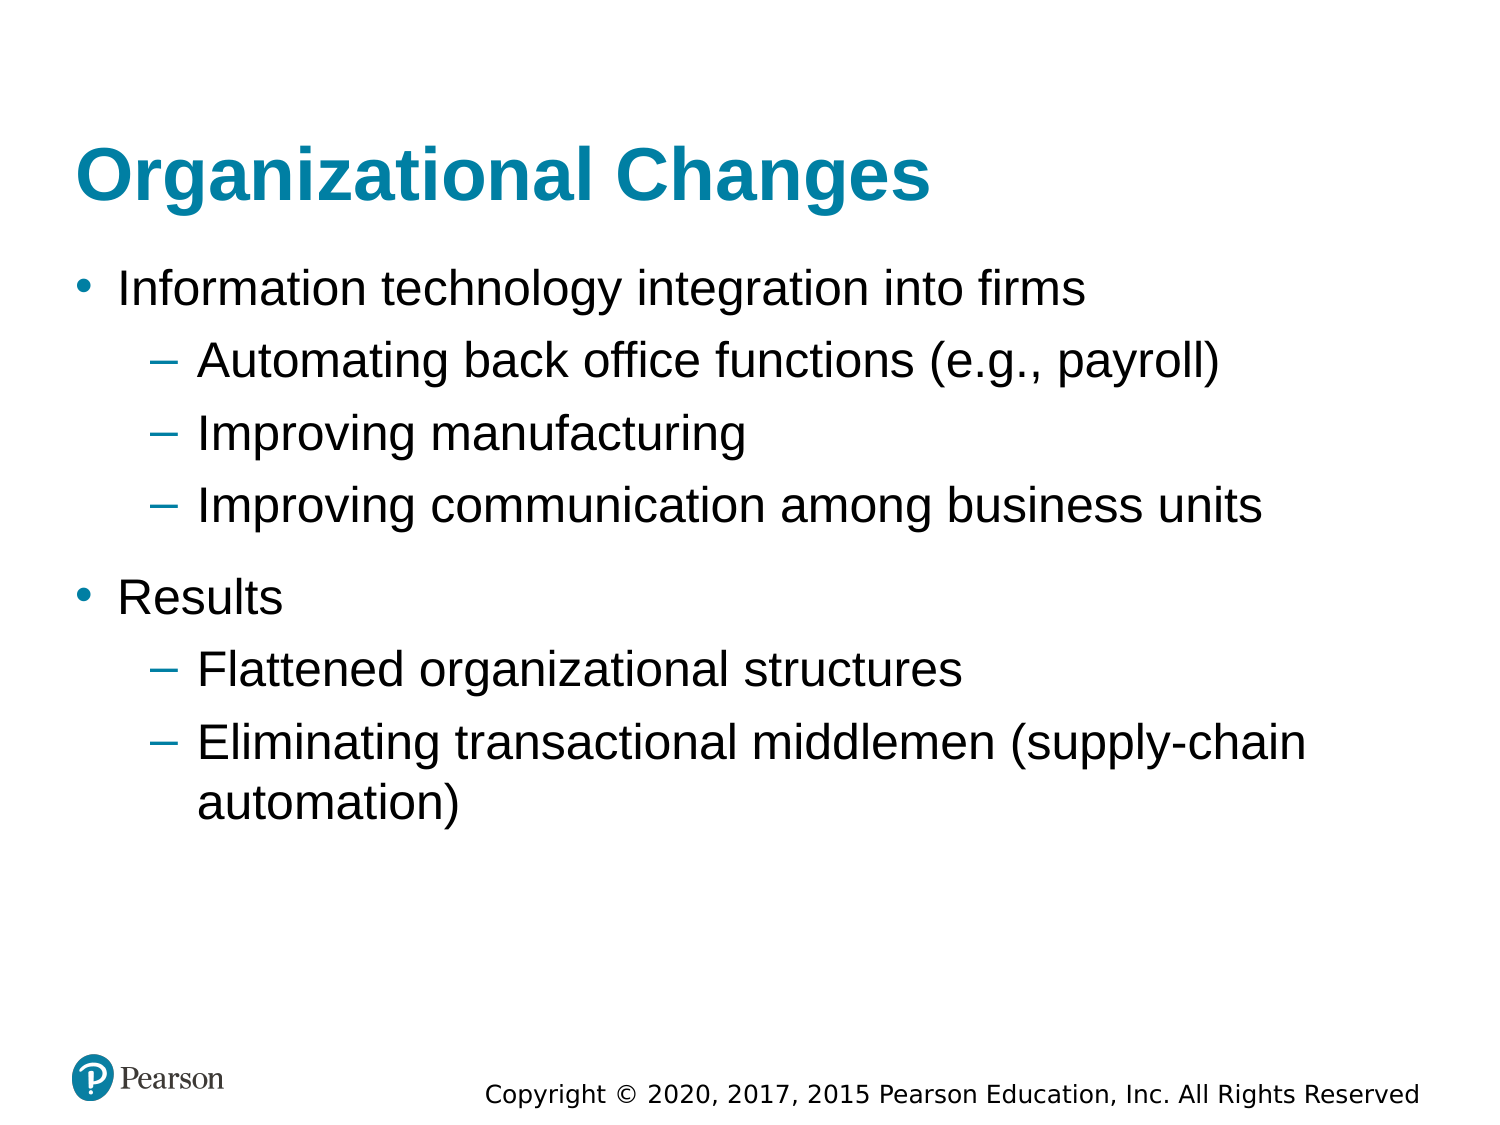

# Organizational Changes
Information technology integration into firms
Automating back office functions (e.g., payroll)
Improving manufacturing
Improving communication among business units
Results
Flattened organizational structures
Eliminating transactional middlemen (supply-chain automation)